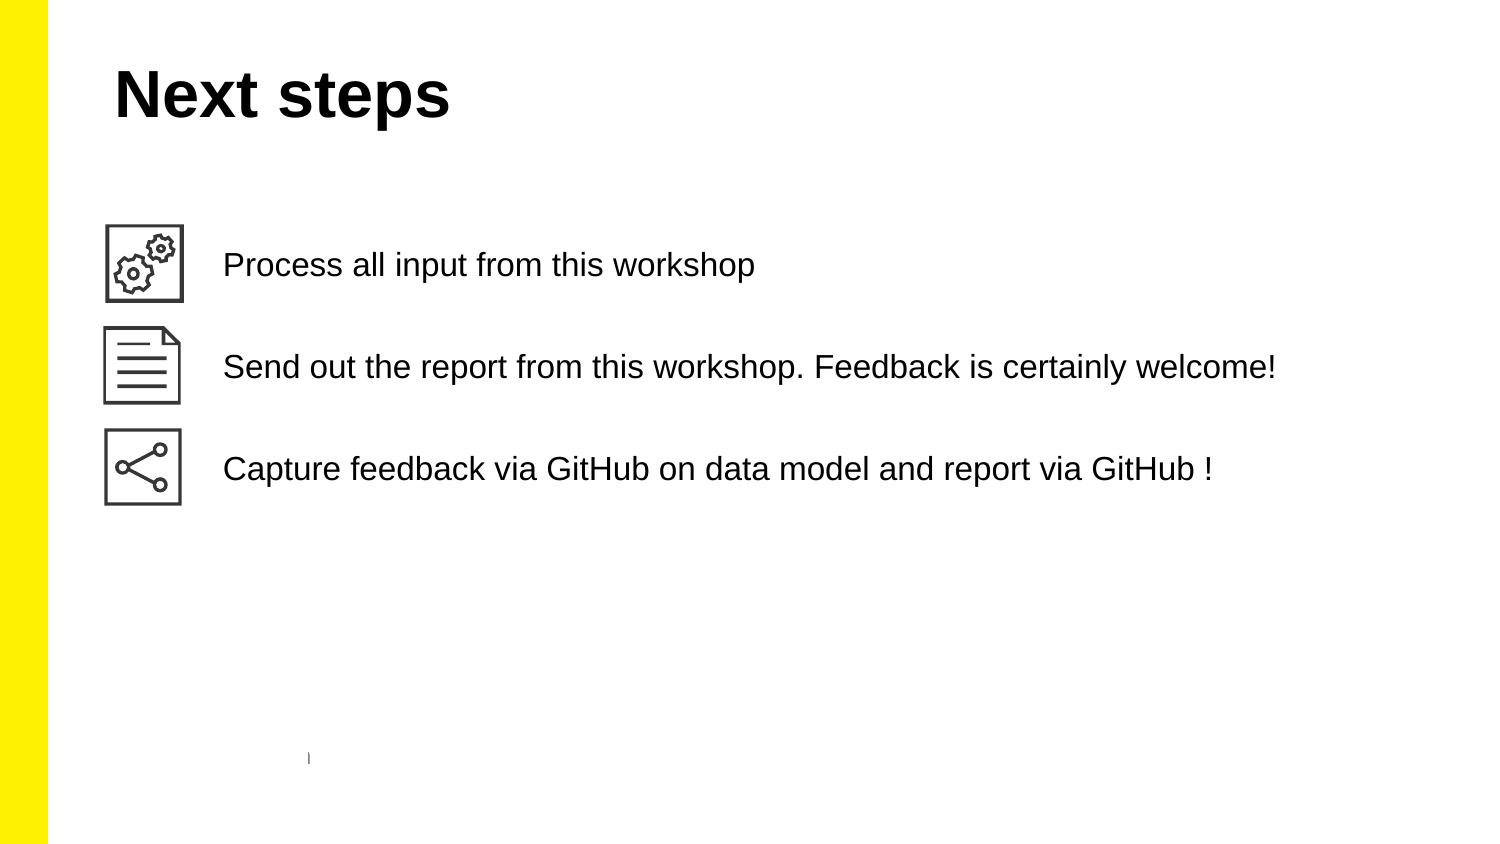

Next steps

Process all input from this workshop

Send out the report from this workshop. Feedback is certainly welcome!

Capture feedback via GitHub on data model and report via GitHub !